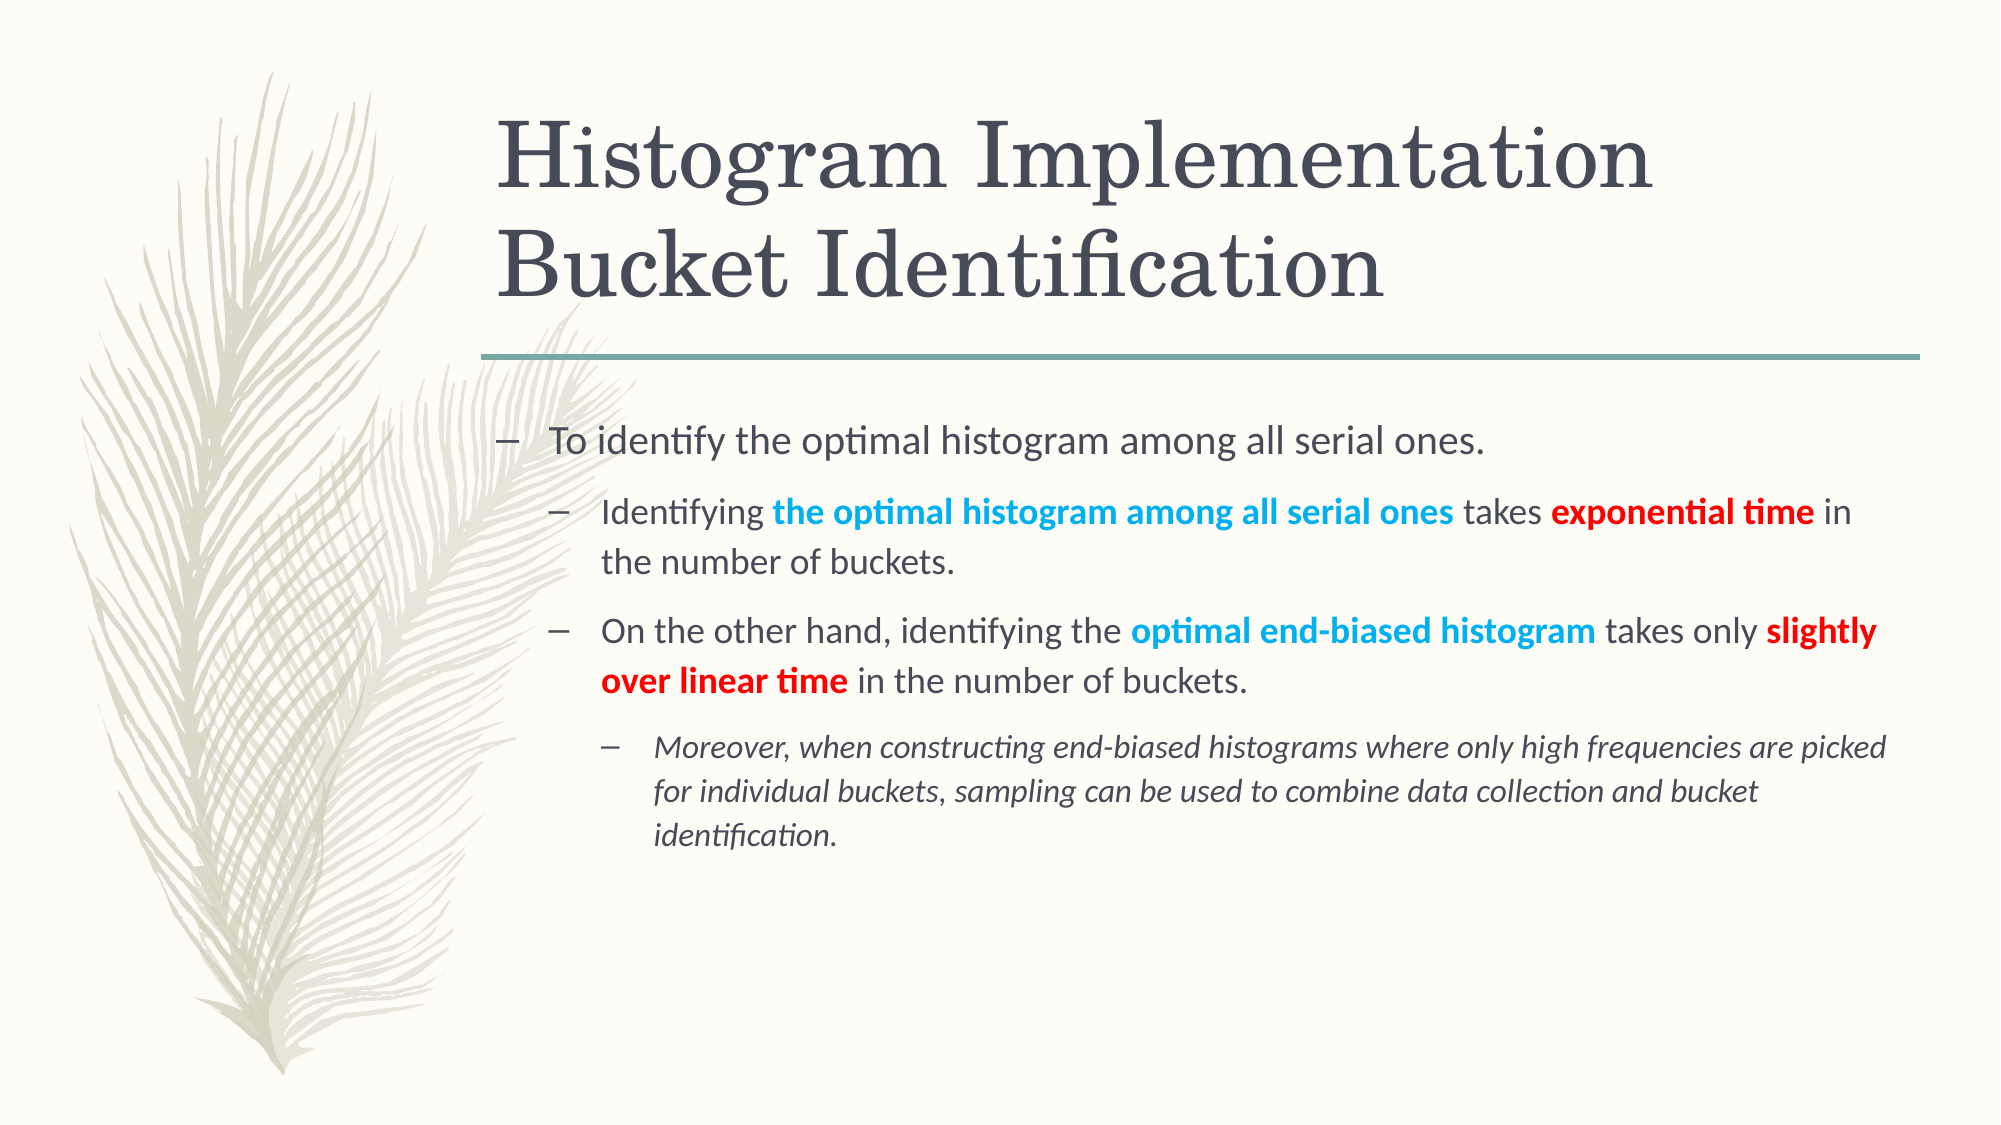

# Histogram Implementation Bucket Identification
To identify the optimal histogram among all serial ones.
Identifying the optimal histogram among all serial ones takes exponential time in the number of buckets.
On the other hand, identifying the optimal end-biased histogram takes only slightly over linear time in the number of buckets.
Moreover, when constructing end-biased histograms where only high frequencies are picked for individual buckets, sampling can be used to combine data collection and bucket identification.